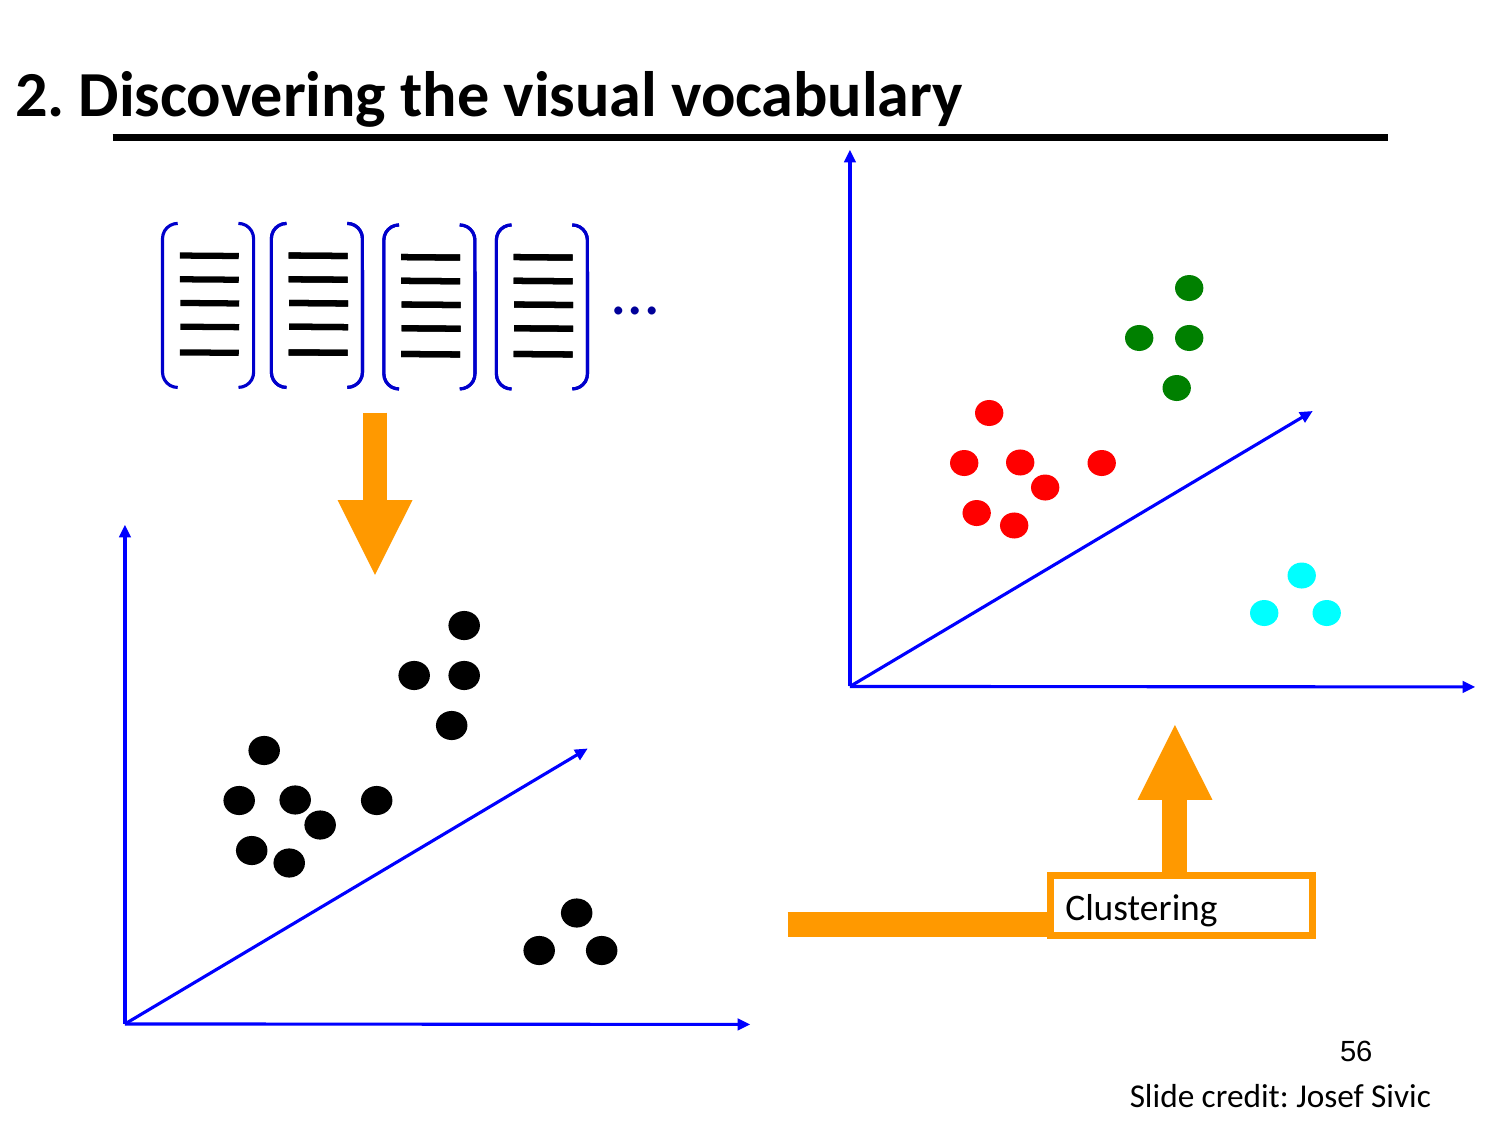

# 2. Discovering the visual vocabulary

…

Clustering

56
Slide credit: Josef Sivic